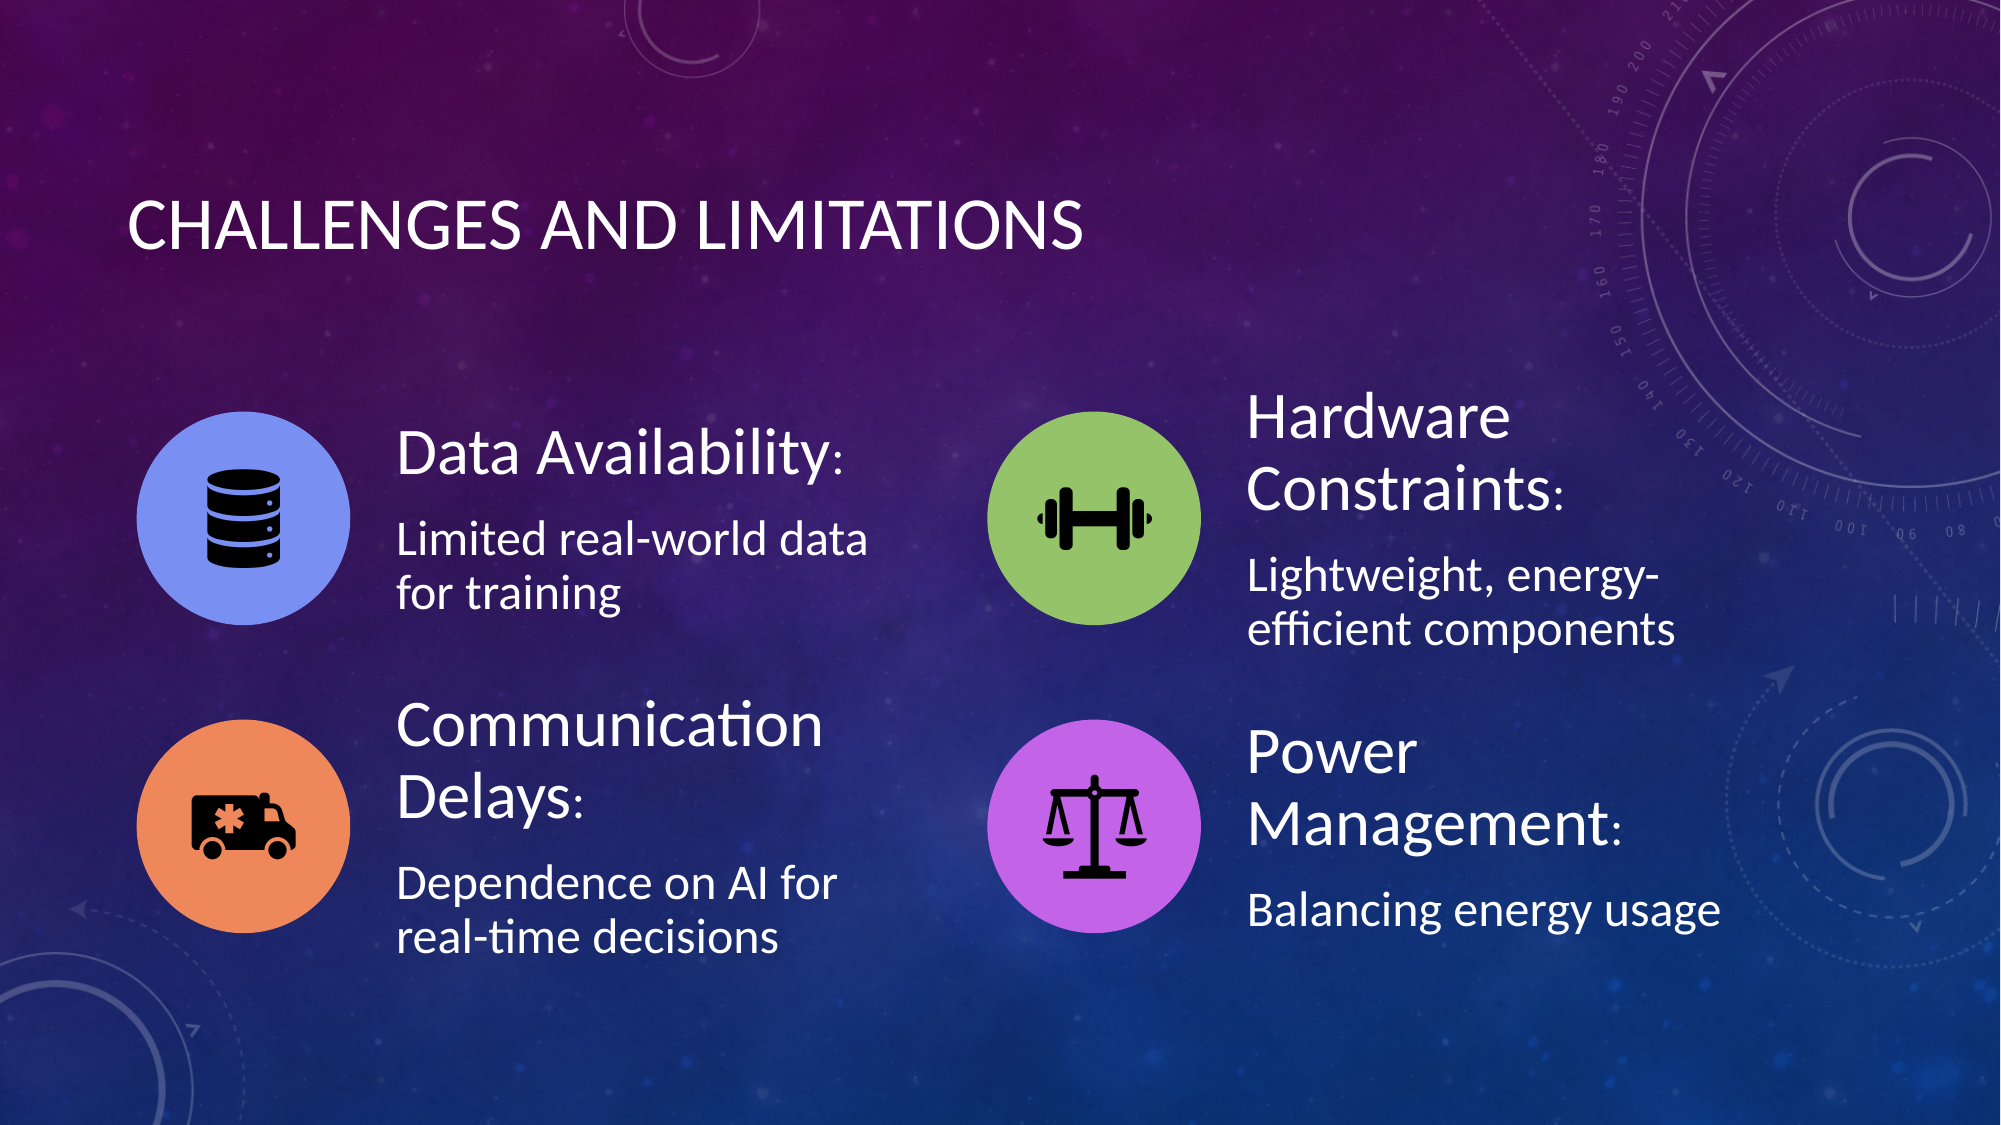

# Challenges and Limitations
Data Availability:
Limited real-world data for training
Hardware Constraints:
Lightweight, energy-efficient components
Communication Delays:
Dependence on AI for real-time decisions
Power Management:
Balancing energy usage